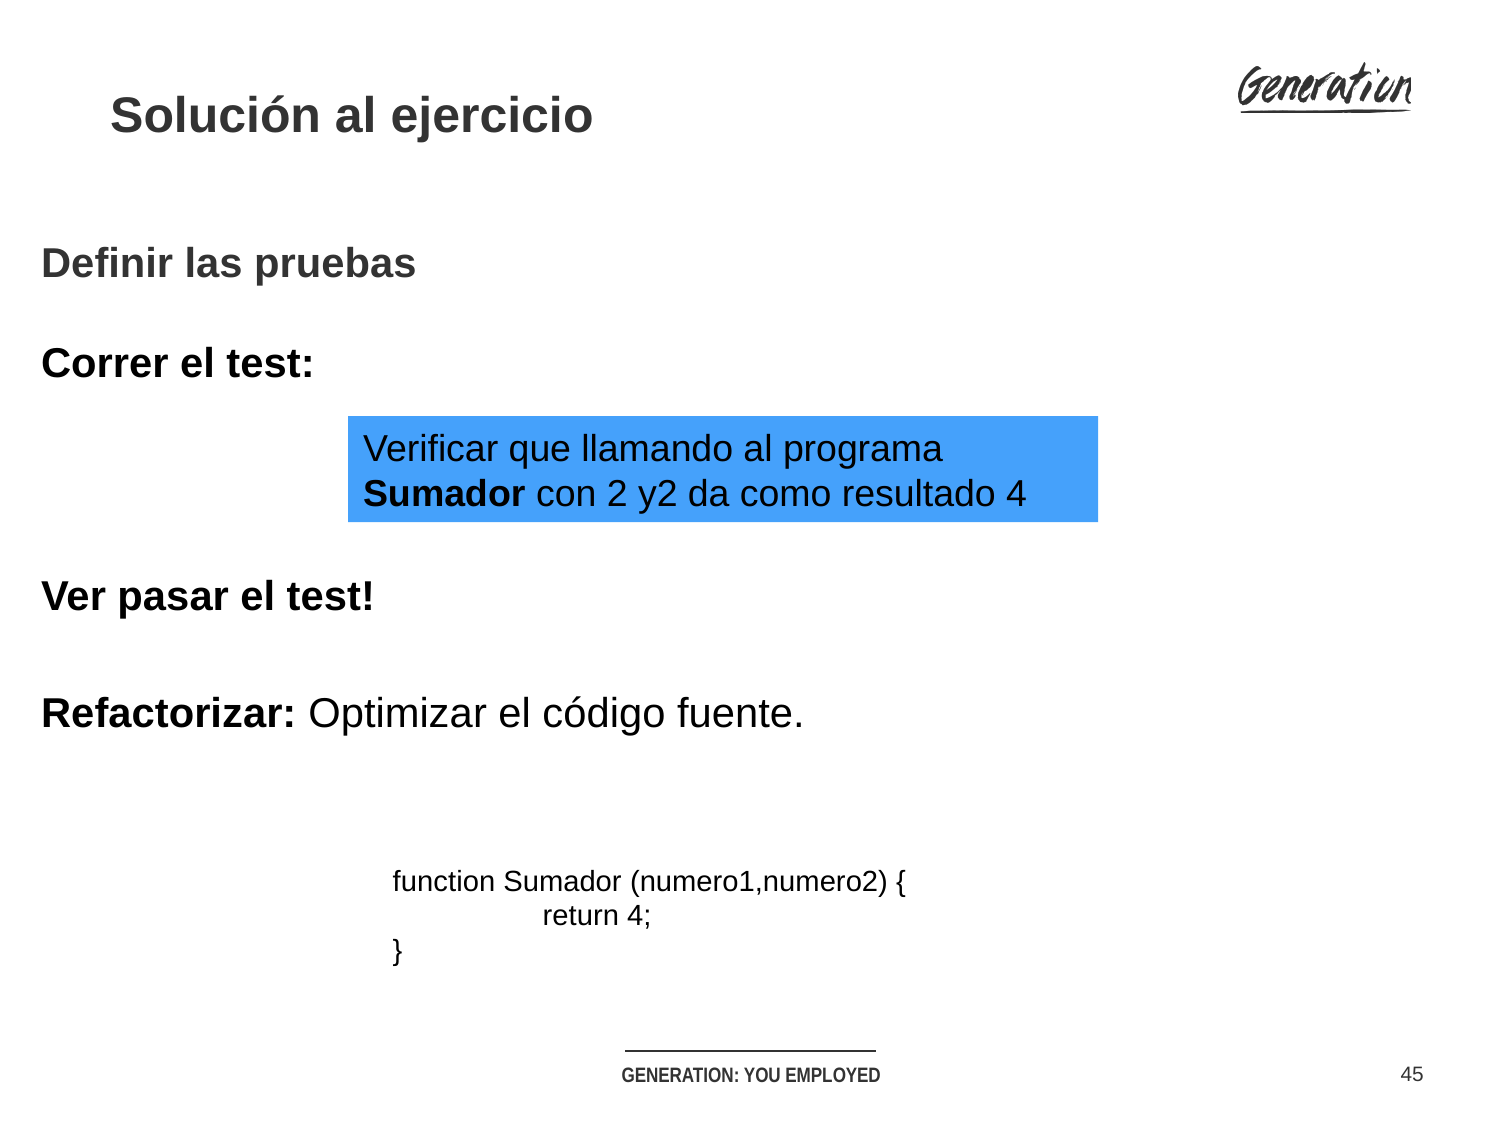

Solución al ejercicio
Definir las pruebas

Correr el test:

Ver pasar el test!

Refactorizar: Optimizar el código fuente.

Verificar que llamando al programa Sumador con 2 y2 da como resultado 4
function Sumador (numero1,numero2) {
	return 4;
}